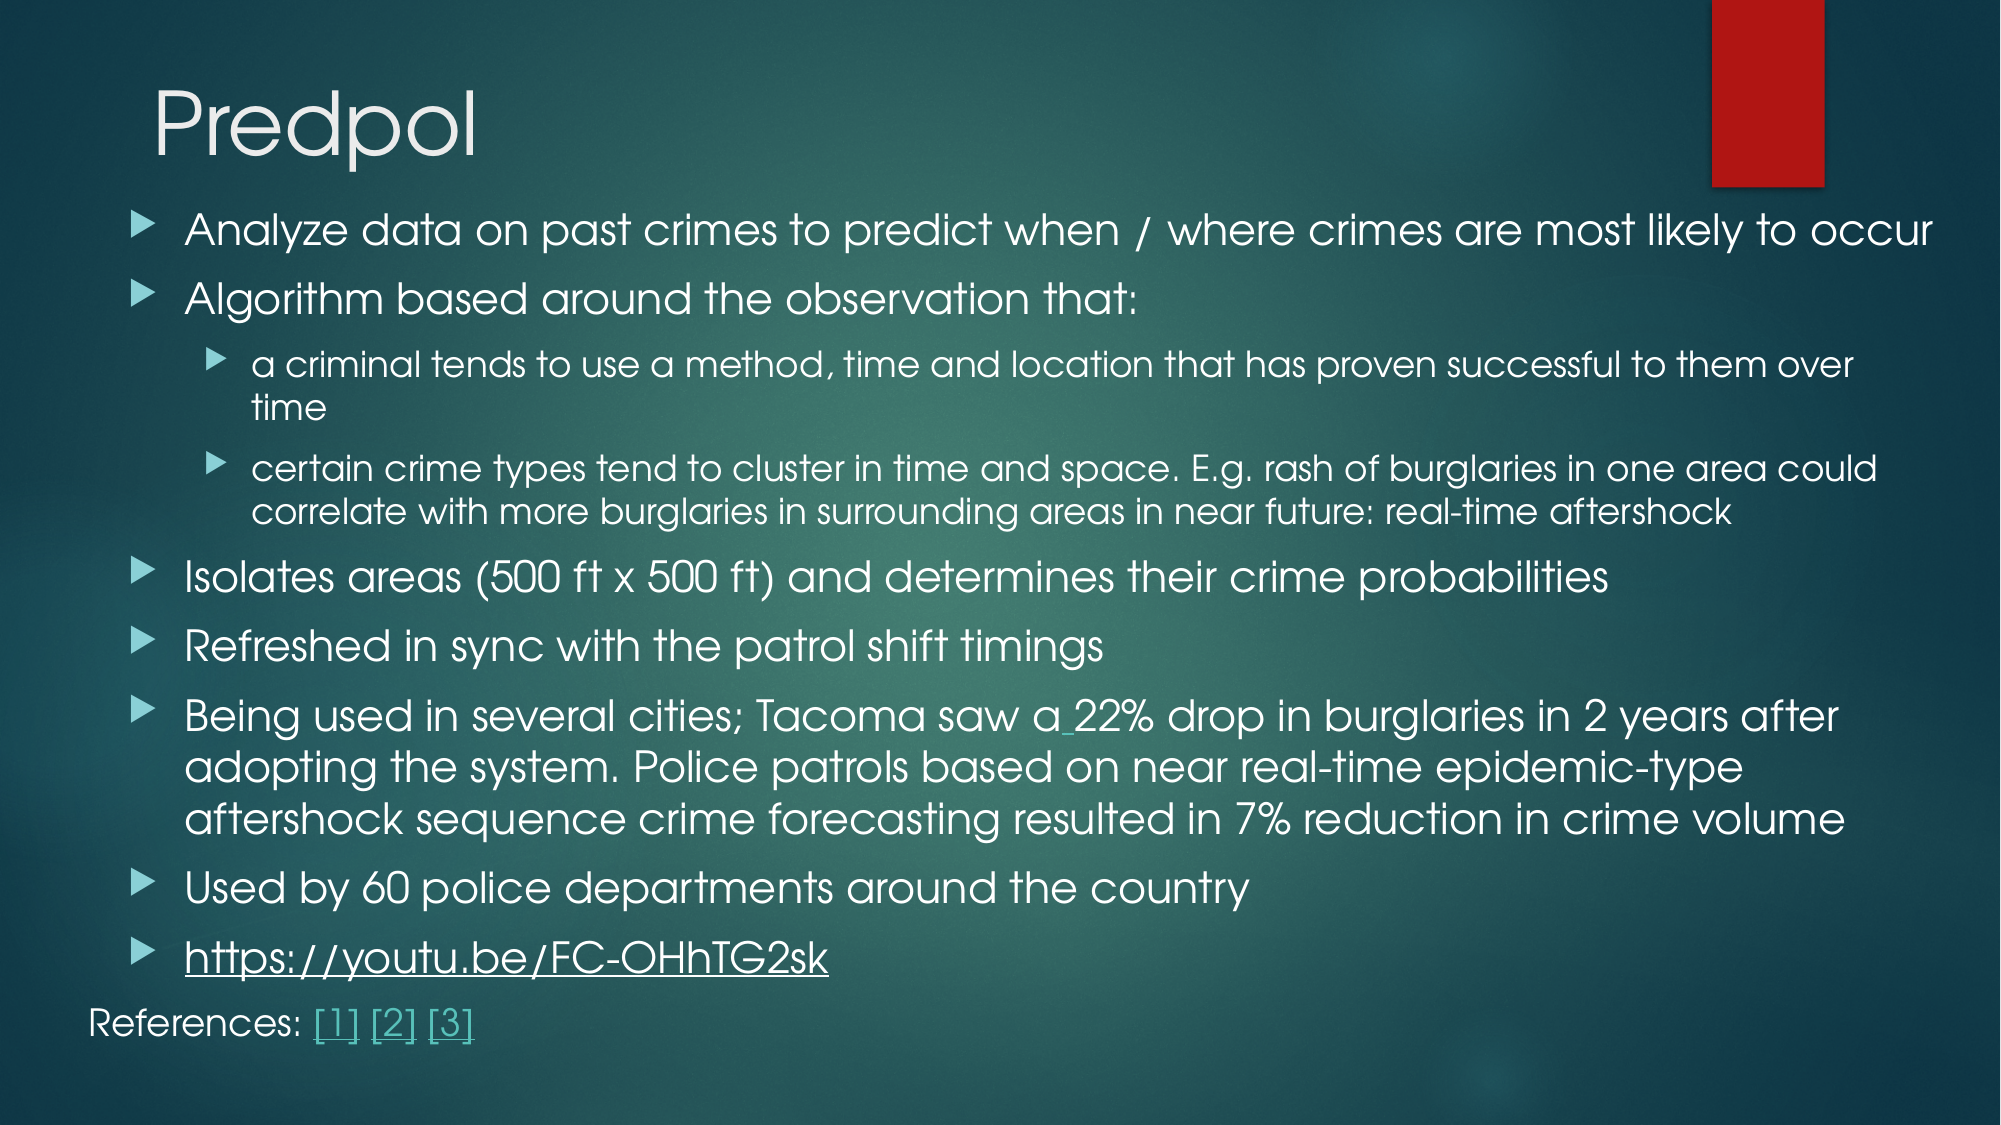

# Predpol
Analyze data on past crimes to predict when / where crimes are most likely to occur
Algorithm based around the observation that:
a criminal tends to use a method, time and location that has proven successful to them over time
certain crime types tend to cluster in time and space. E.g. rash of burglaries in one area could correlate with more burglaries in surrounding areas in near future: real-time aftershock
Isolates areas (500 ft x 500 ft) and determines their crime probabilities
Refreshed in sync with the patrol shift timings
Being used in several cities; Tacoma saw a 22% drop in burglaries in 2 years after adopting the system. Police patrols based on near real-time epidemic-type aftershock sequence crime forecasting resulted in 7% reduction in crime volume
Used by 60 police departments around the country
https://youtu.be/FC-OHhTG2sk
References: [1] [2] [3]